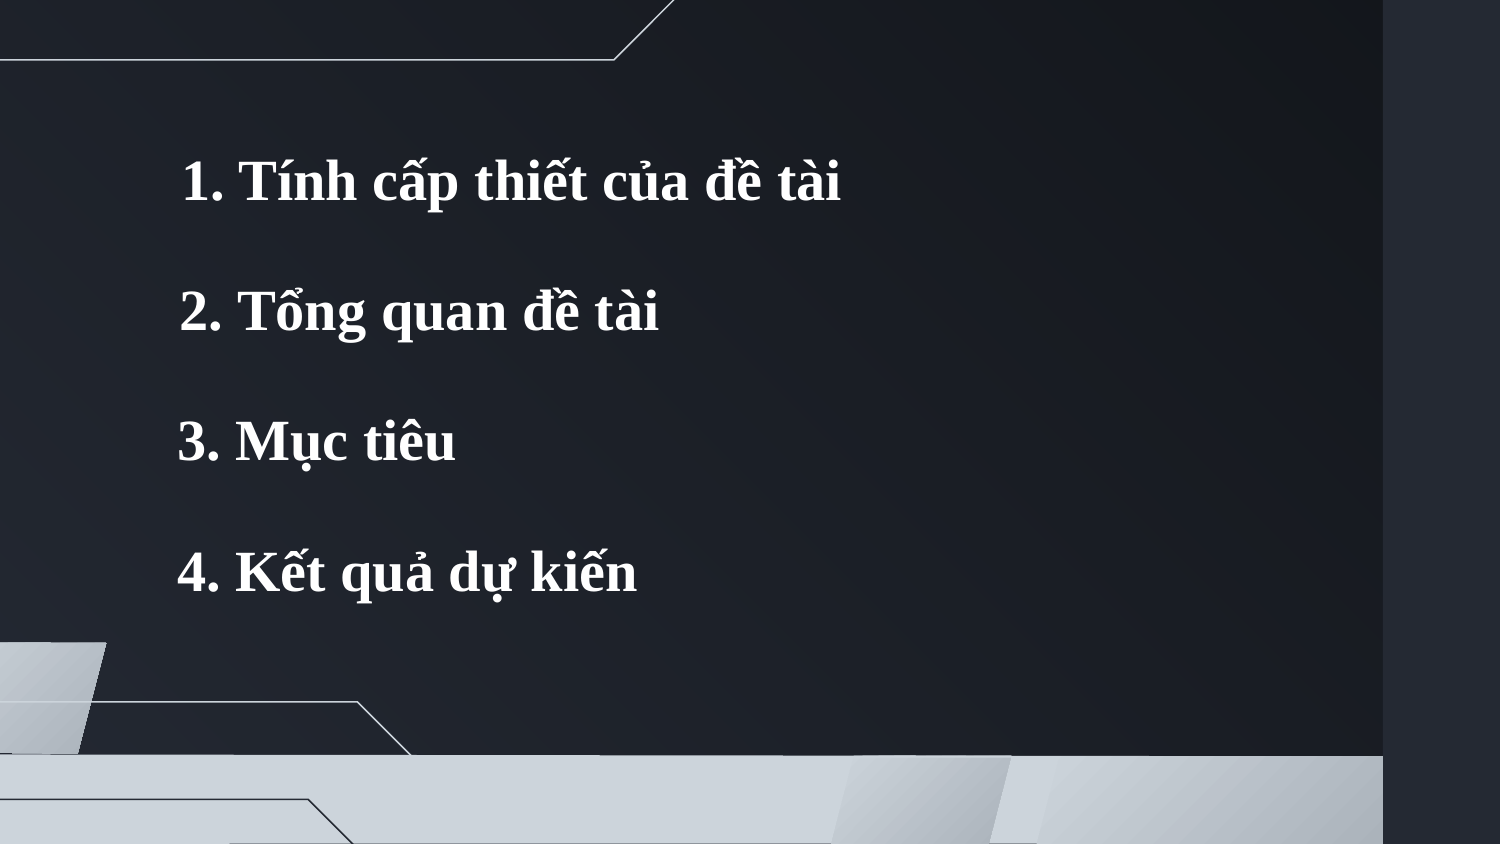

# 1. Tính cấp thiết của đề tài
2. Tổng quan đề tài
3. Mục tiêu
4. Kết quả dự kiến